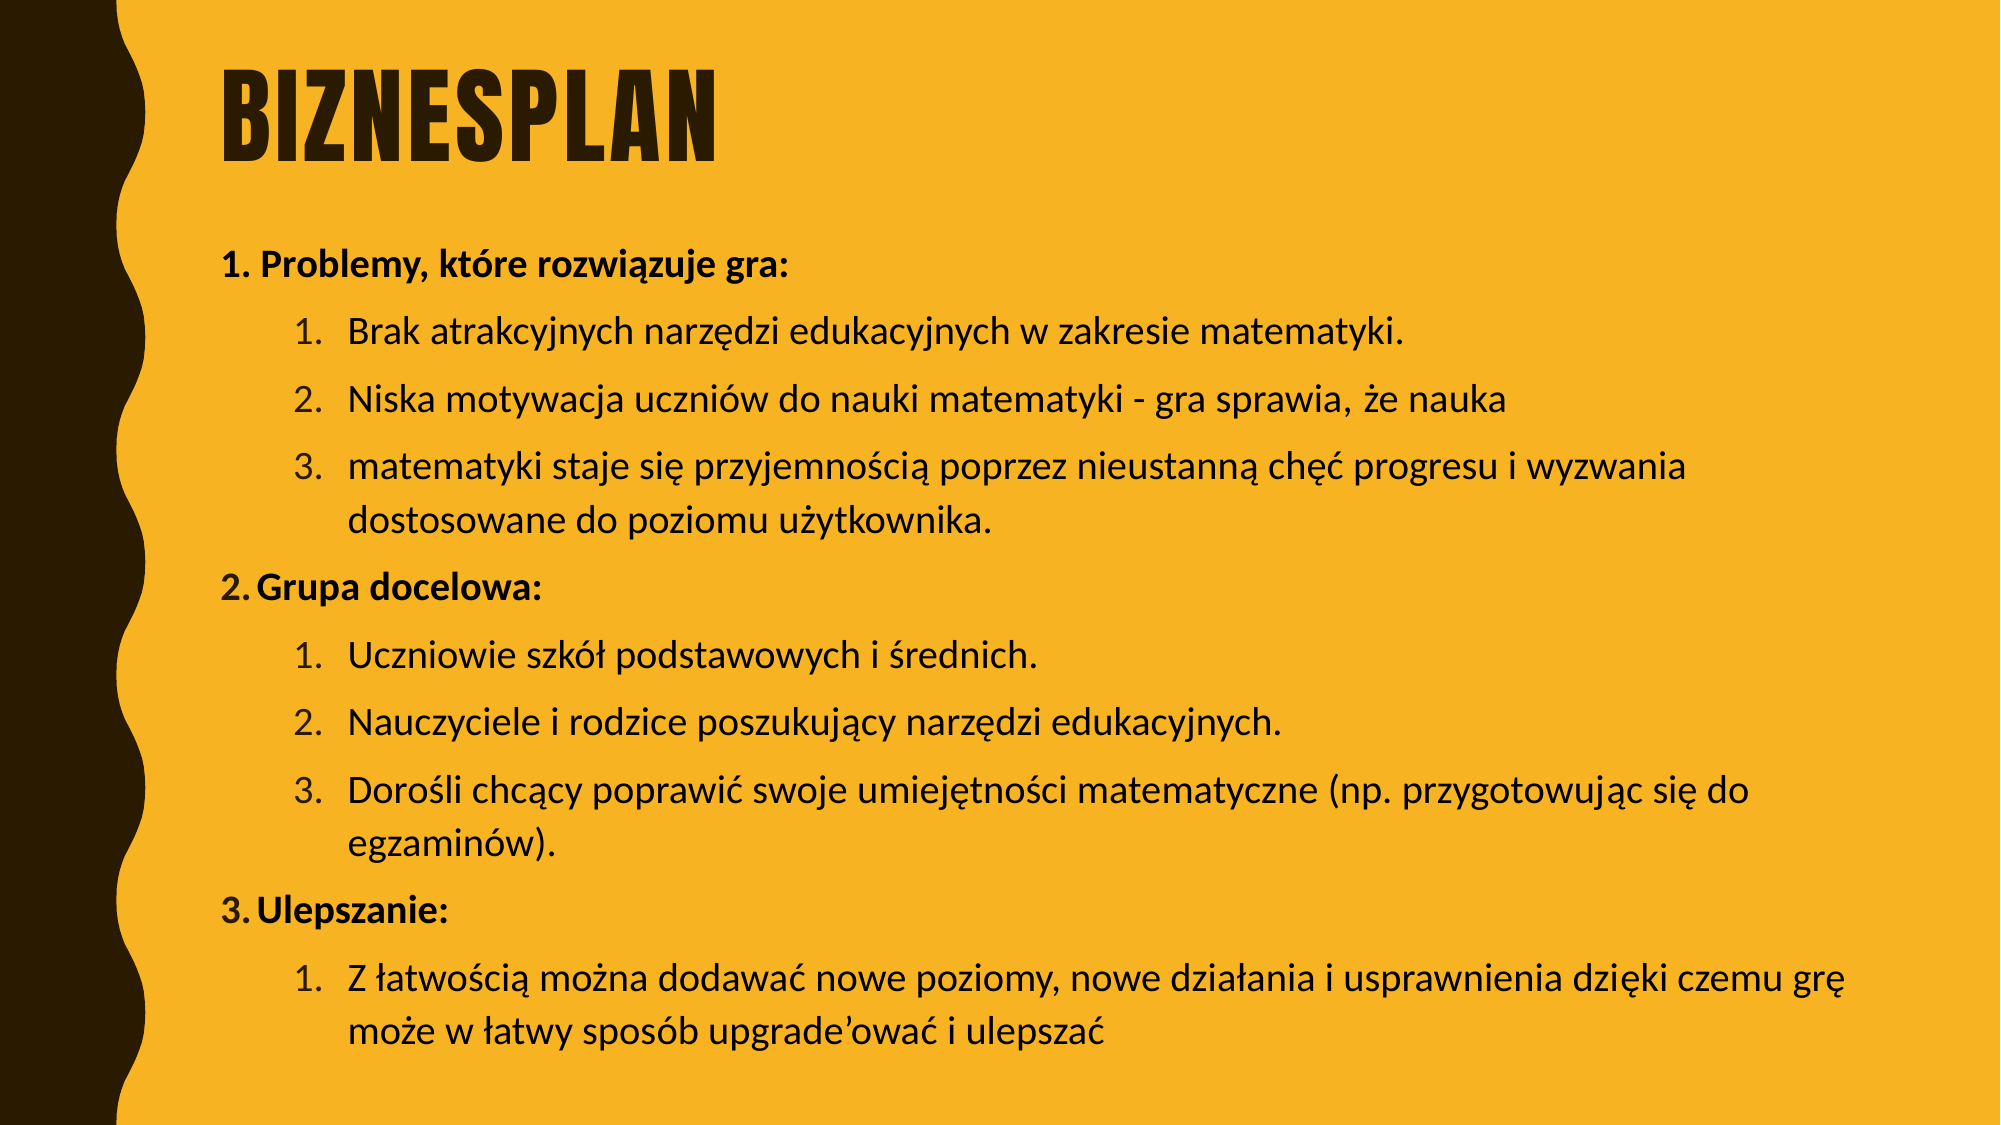

# BIZNESPLAN
1. Problemy, które rozwiązuje gra:
Brak atrakcyjnych narzędzi edukacyjnych w zakresie matematyki.
Niska motywacja uczniów do nauki matematyki - gra sprawia, że nauka
matematyki staje się przyjemnością poprzez nieustanną chęć progresu i wyzwania dostosowane do poziomu użytkownika.
Grupa docelowa:
Uczniowie szkół podstawowych i średnich.
Nauczyciele i rodzice poszukujący narzędzi edukacyjnych.
Dorośli chcący poprawić swoje umiejętności matematyczne (np. przygotowując się do egzaminów).
Ulepszanie:
Z łatwością można dodawać nowe poziomy, nowe działania i usprawnienia dzięki czemu grę może w łatwy sposób upgrade’ować i ulepszać